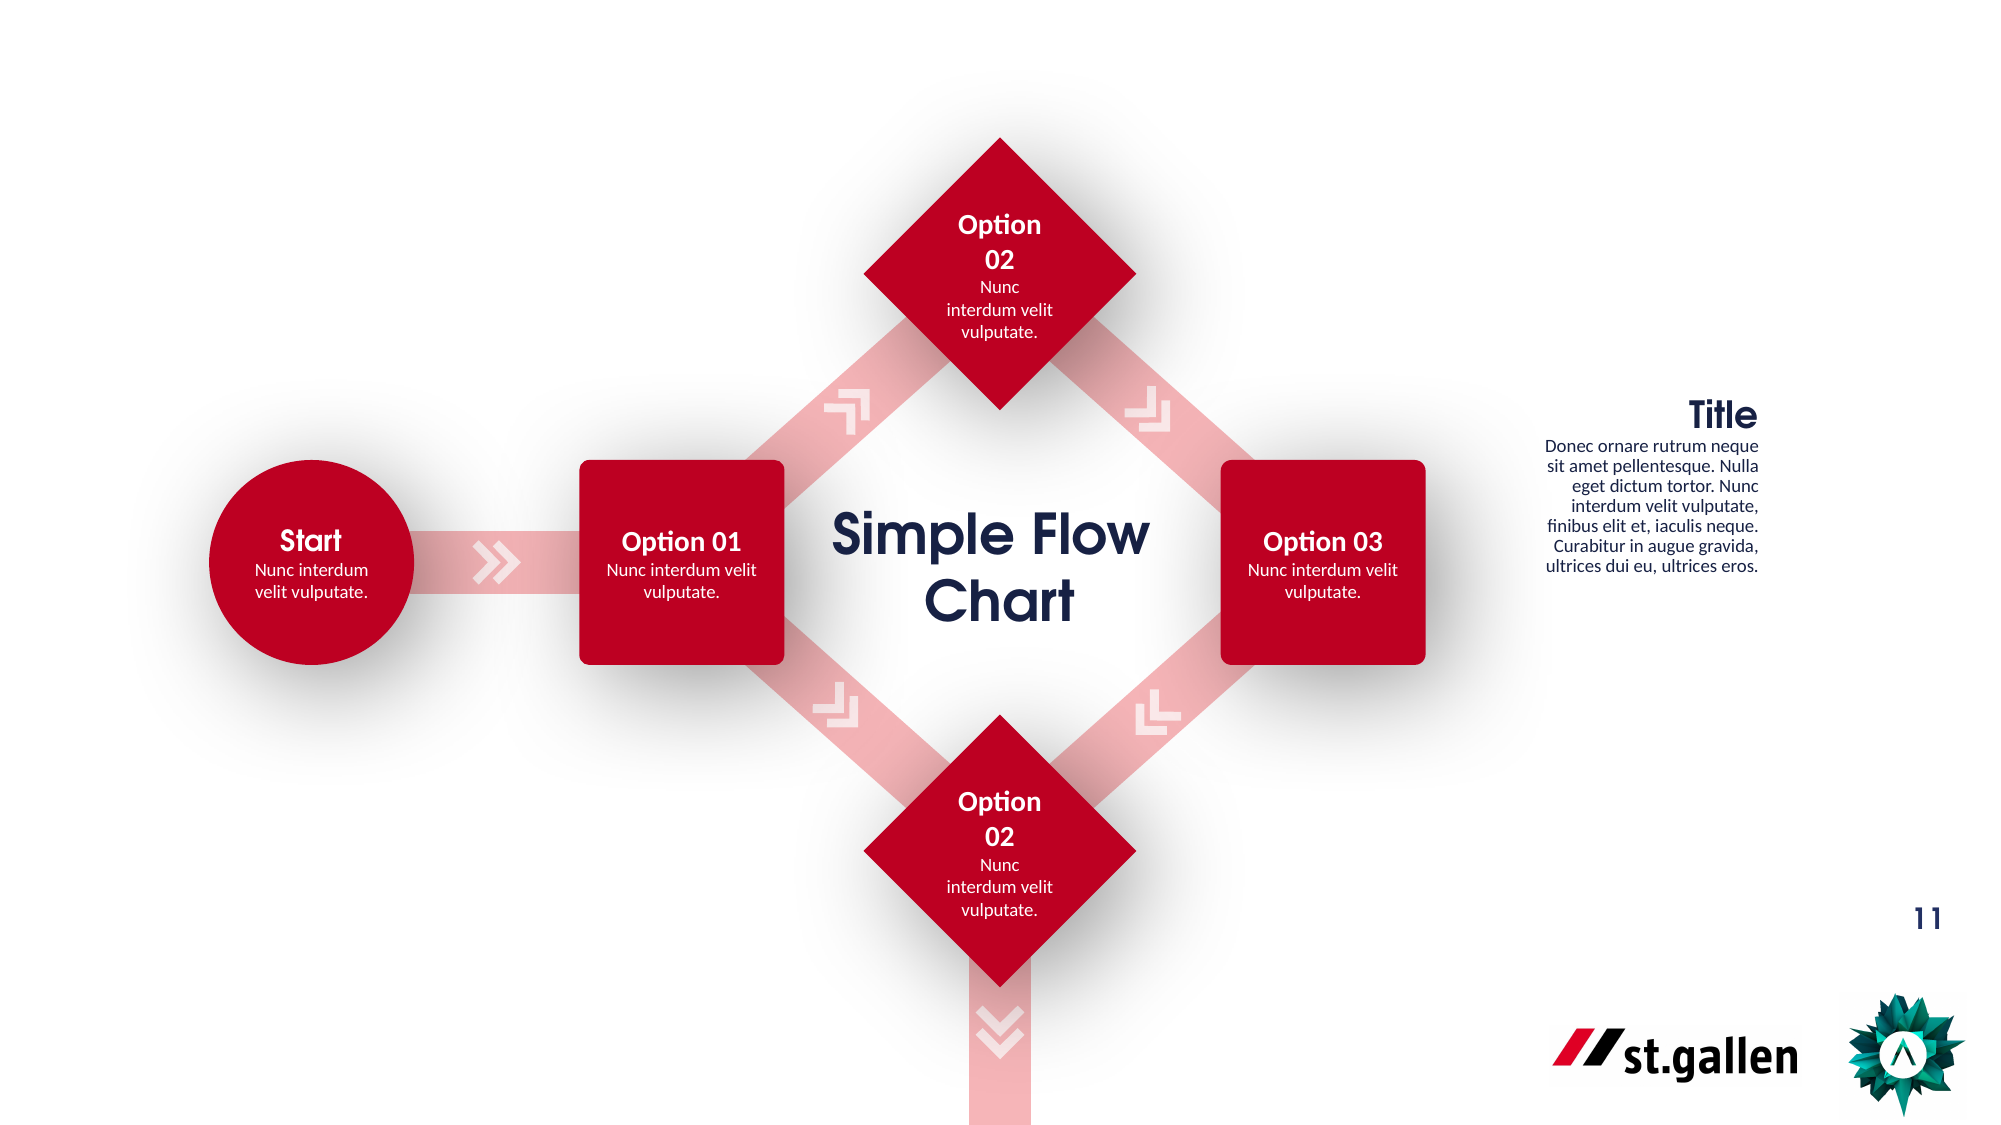

Option 02
Nunc interdum velit vulputate.

Title
Donec ornare rutrum neque sit amet pellentesque. Nulla eget dictum tortor. Nunc interdum velit vulputate, finibus elit et, iaculis neque. Curabitur in augue gravida, ultrices dui eu, ultrices eros.
Start
Nunc interdum velit vulputate.
Option 01
Nunc interdum velit vulputate.
Option 03
Nunc interdum velit vulputate.
Simple Flow
Chart

Option 02
Nunc interdum velit vulputate.